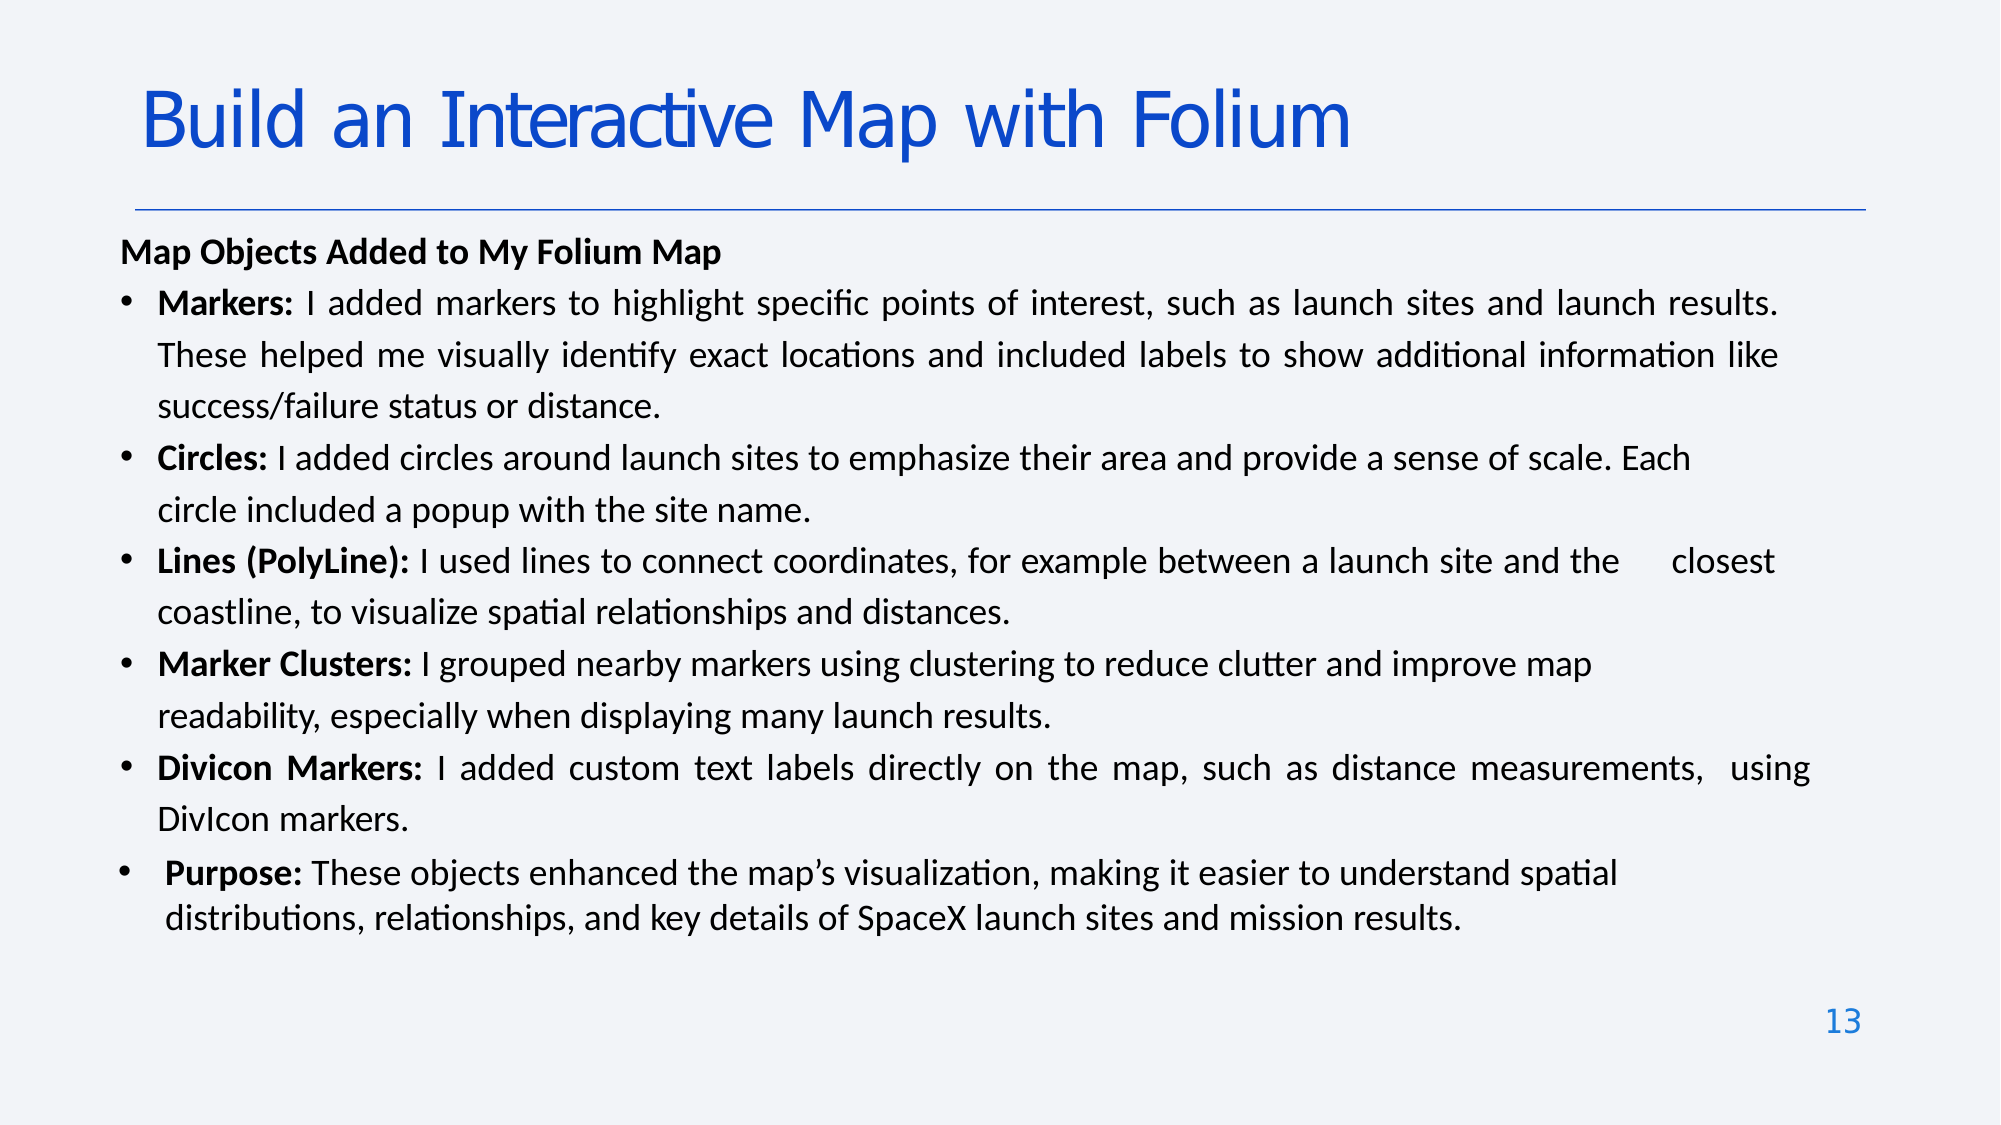

# Build an Interactive Map with Folium
Map Objects Added to My Folium Map
Markers: I added markers to highlight specific points of interest, such as launch sites and launch results. These helped me visually identify exact locations and included labels to show additional information like success/failure status or distance.
Circles: I added circles around launch sites to emphasize their area and provide a sense of scale. Each
circle included a popup with the site name.
Lines (PolyLine): I used lines to connect coordinates, for example between a launch site and the 	closest coastline, to visualize spatial relationships and distances.
Marker Clusters: I grouped nearby markers using clustering to reduce clutter and improve map
readability, especially when displaying many launch results.
Divicon Markers: I added custom text labels directly on the map, such as distance measurements, 	using DivIcon markers.
Purpose: These objects enhanced the map’s visualization, making it easier to understand spatial distributions, relationships, and key details of SpaceX launch sites and mission results.
13